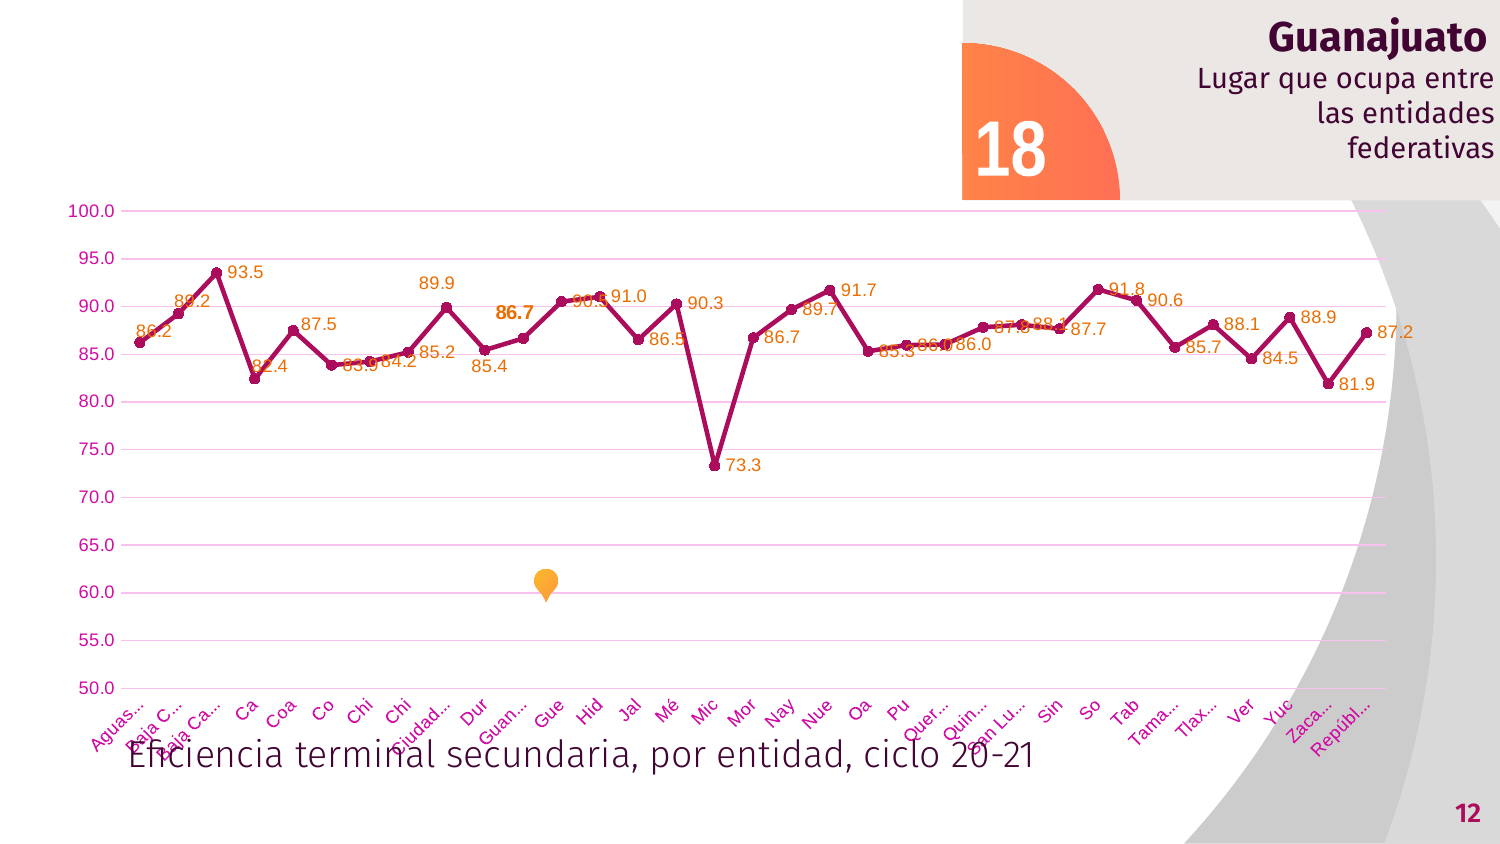

Guanajuato
Lugar que ocupa entre las entidades federativas

18

### Chart

| Category | Porcentaje |
|---|---|
| Aguascalientes | 86.22211712776858 |
| Baja California | 89.23772527542508 |
| Baja California Sur | 93.51767215112736 |
| Campeche | 82.40882427952053 |
| Coahuila | 87.48510131108462 |
| Colima | 83.85507972284832 |
| Chiapas | 84.23265264084343 |
| Chihuahua | 85.21505793302416 |
| Ciudad de México | 89.89859409940615 |
| Durango | 85.4406015935066 |
| Guanajuato | 86.66935592308727 |
| Guerrero | 90.51656093781975 |
| Hidalgo | 91.0177894429863 |
| Jalisco | 86.5206048967174 |
| México | 90.26049525451849 |
| Michoacán | 73.29530506326087 |
| Morelos | 86.71877278427485 |
| Nayarit | 89.68595195812694 |
| Nuevo León | 91.71548843466563 |
| Oaxaca | 85.30645656400286 |
| Puebla | 85.95215028161381 |
| Querétaro | 86.02067888224938 |
| Quintana Roo | 87.83380778094076 |
| San Luis Potosí | 88.09294810141192 |
| Sinaloa | 87.65944054649462 |
| Sonora | 91.78985805995642 |
| Tabasco | 90.64430141083155 |
| Tamaulipas | 85.72961193529461 |
| Tlaxcala | 88.09197919518205 |
| Veracruz | 84.5236517821651 |
| Yucatán | 88.86881975521648 |
| Zacatecas | 81.88723997564024 |
| República Mexicana | 87.24657000859864 |
Eficiencia terminal secundaria, por entidad, ciclo 20-21
12